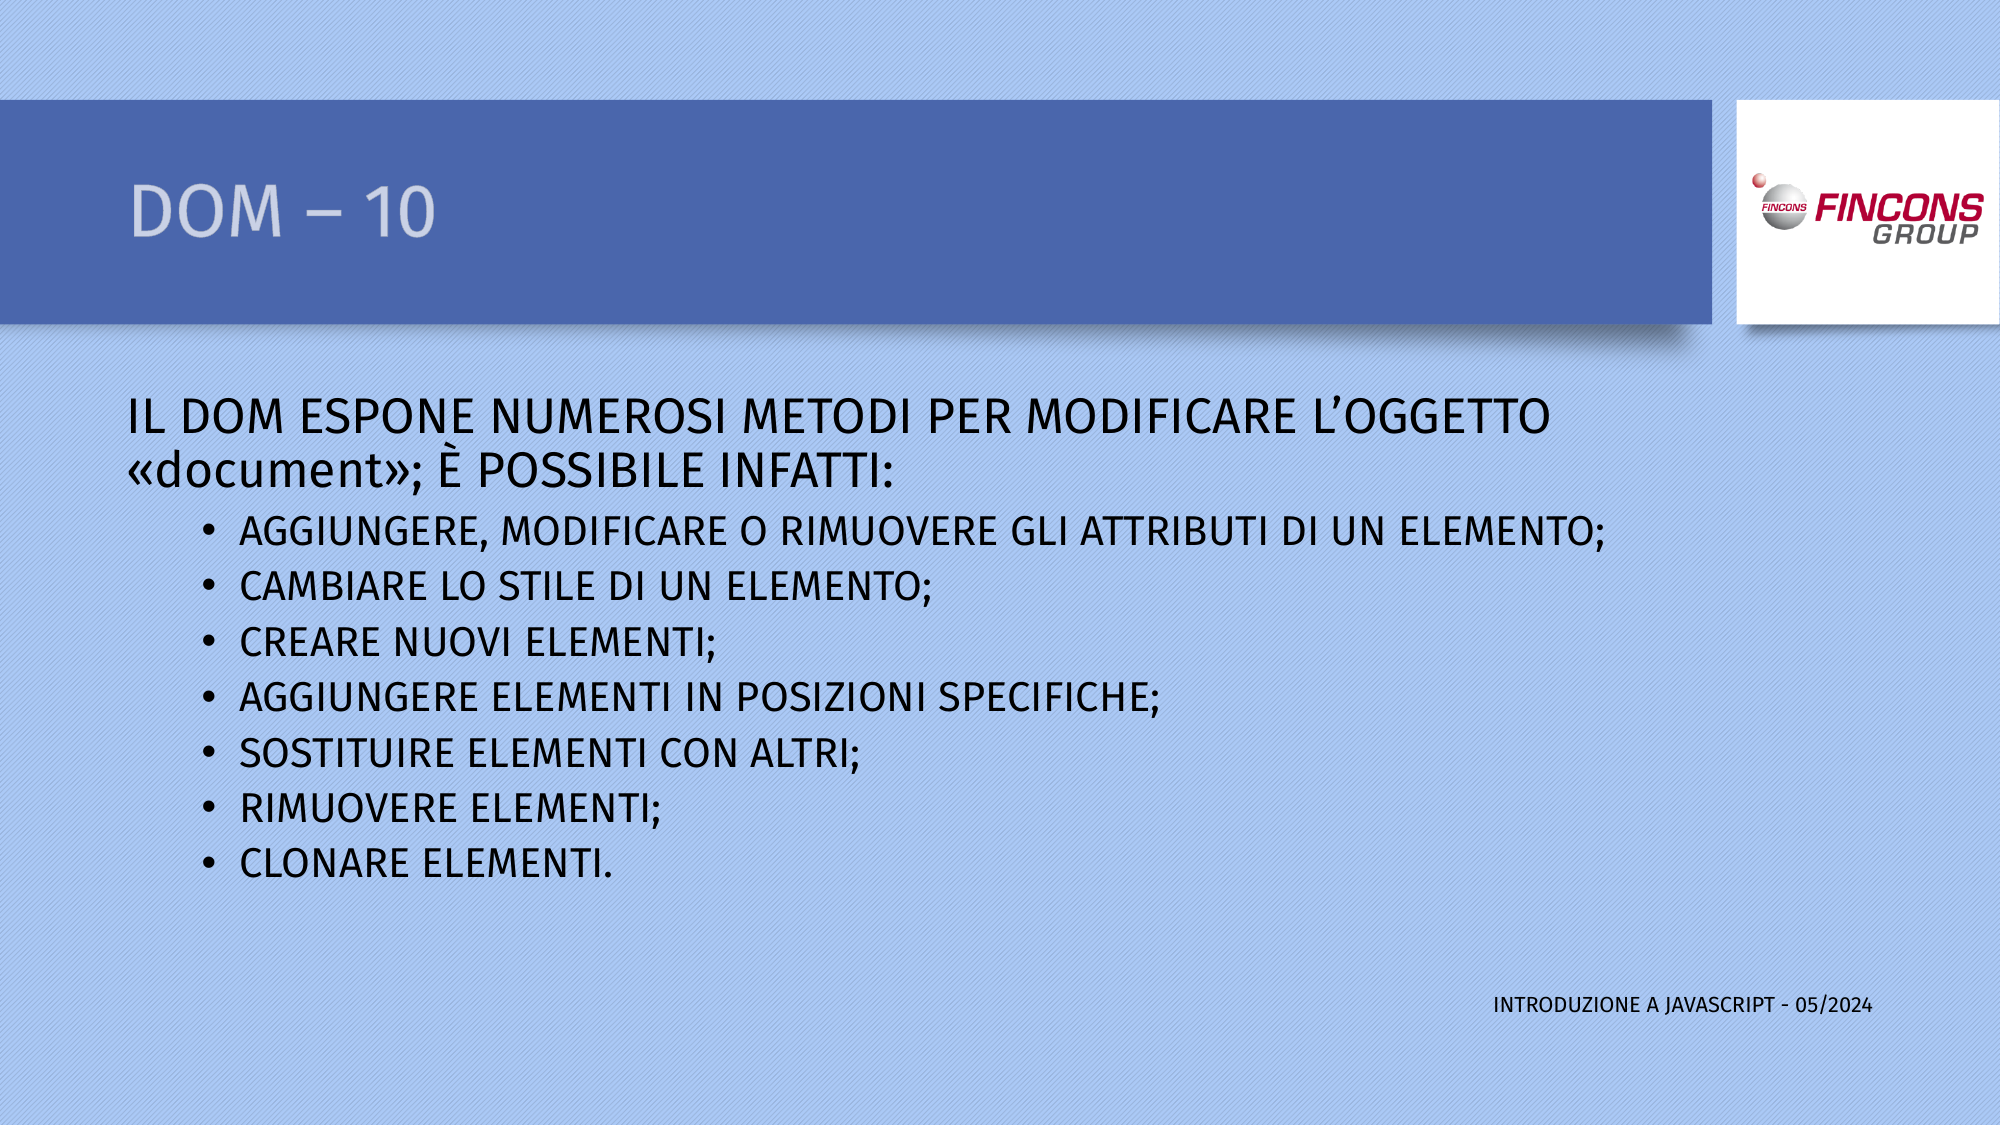

# DOM – 10
IL DOM ESPONE NUMEROSI METODI PER MODIFICARE L’OGGETTO «document»; È POSSIBILE INFATTI:
AGGIUNGERE, MODIFICARE O RIMUOVERE GLI ATTRIBUTI DI UN ELEMENTO;
CAMBIARE LO STILE DI UN ELEMENTO;
CREARE NUOVI ELEMENTI;
AGGIUNGERE ELEMENTI IN POSIZIONI SPECIFICHE;
SOSTITUIRE ELEMENTI CON ALTRI;
RIMUOVERE ELEMENTI;
CLONARE ELEMENTI.
INTRODUZIONE A JAVASCRIPT - 05/2024